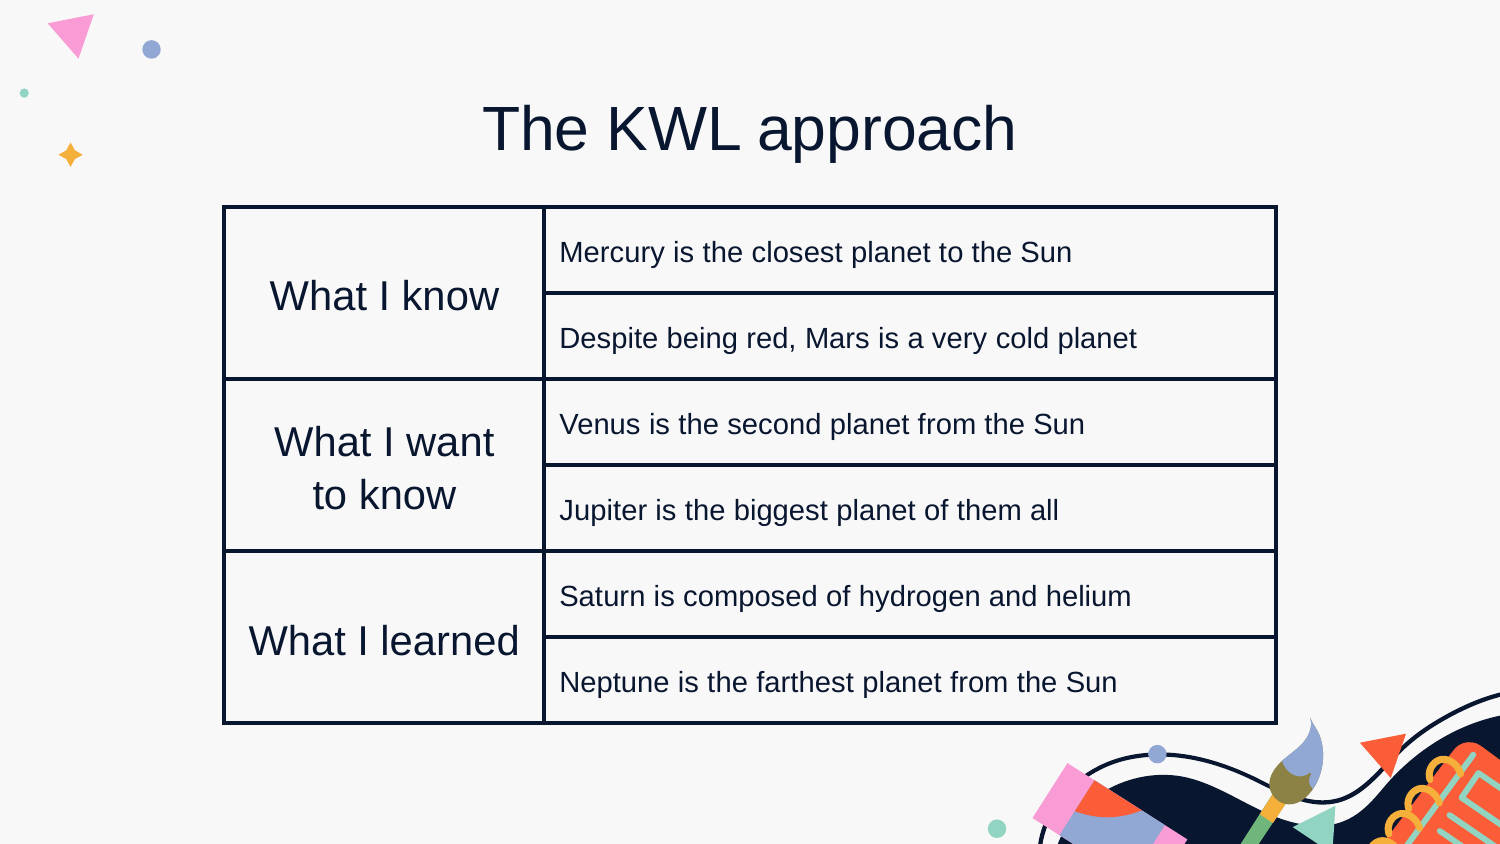

# The KWL approach
| What I know | Mercury is the closest planet to the Sun |
| --- | --- |
|  | Despite being red, Mars is a very cold planet |
| What I want to know | Venus is the second planet from the Sun |
|  | Jupiter is the biggest planet of them all |
| What I learned | Saturn is composed of hydrogen and helium |
|  | Neptune is the farthest planet from the Sun |